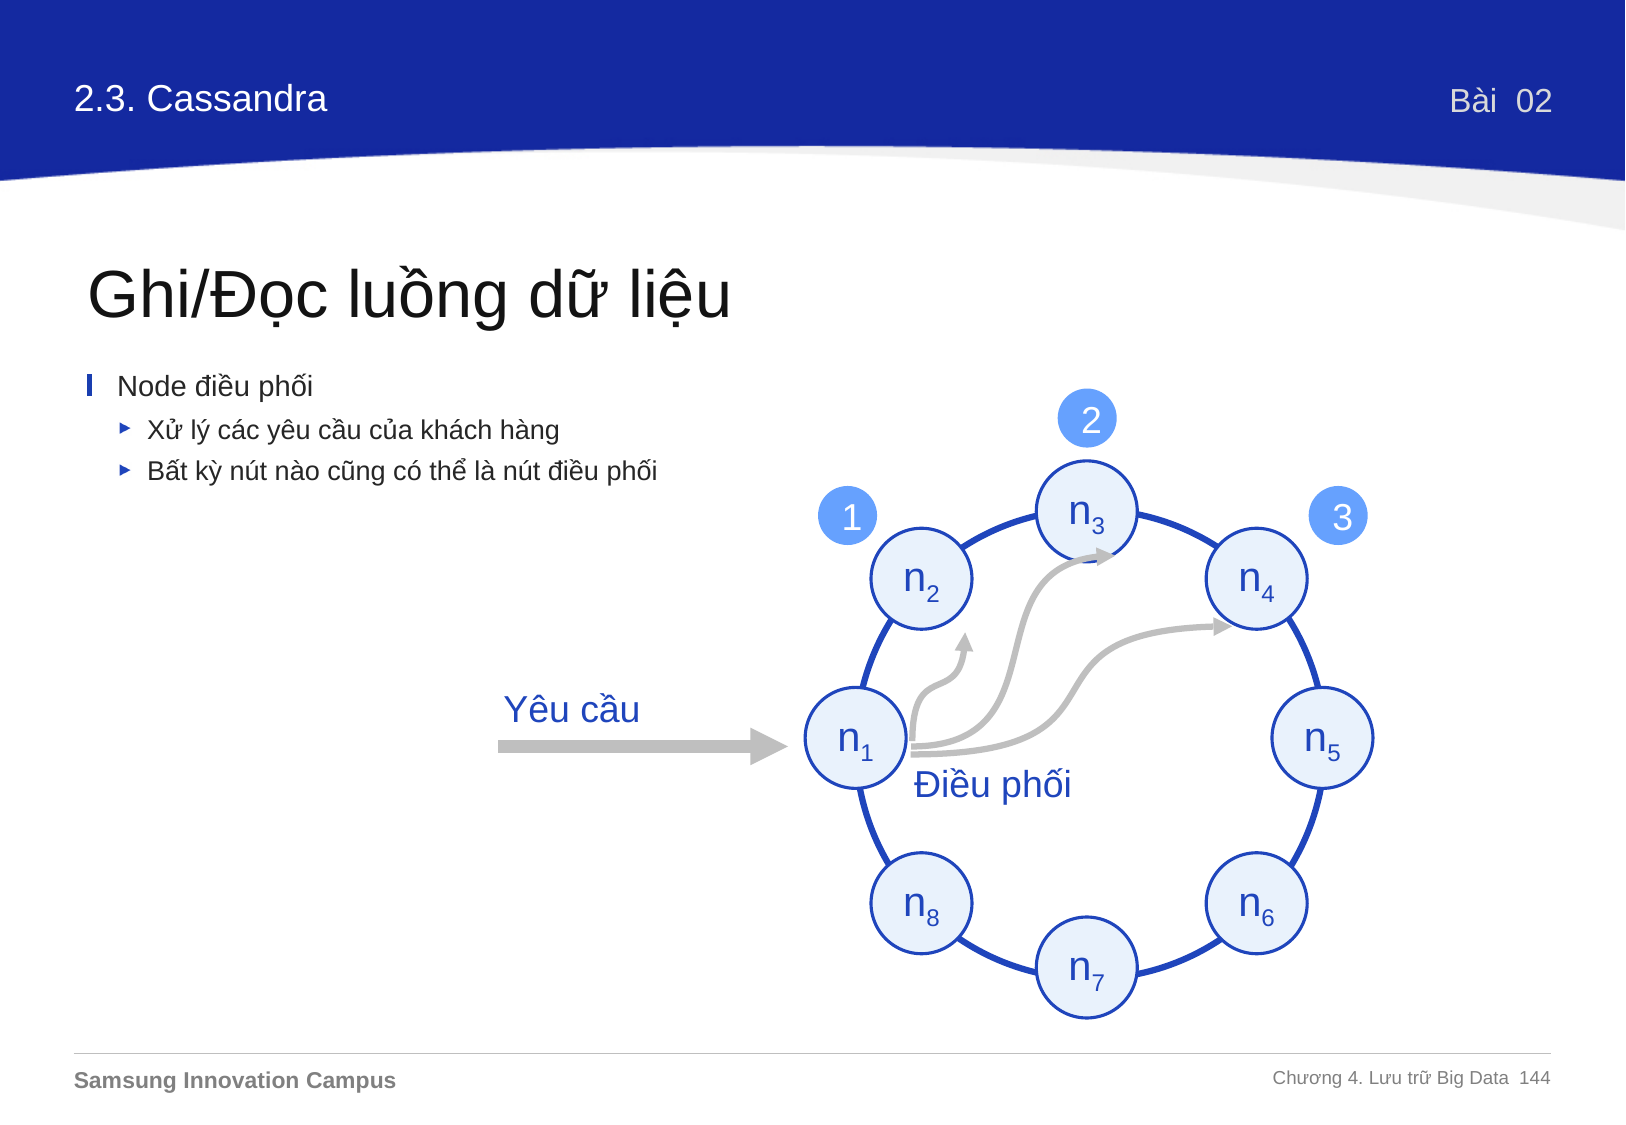

2.3. Cassandra
Bài  02

Ghi/Đọc luồng dữ liệu
Node điều phối
Xử lý các yêu cầu của khách hàng
Bất kỳ nút nào cũng có thể là nút điều phối
2
n3
1
3

n2
n4
Yêu cầu
n1
n5
Điều phối
n8
n6
n7